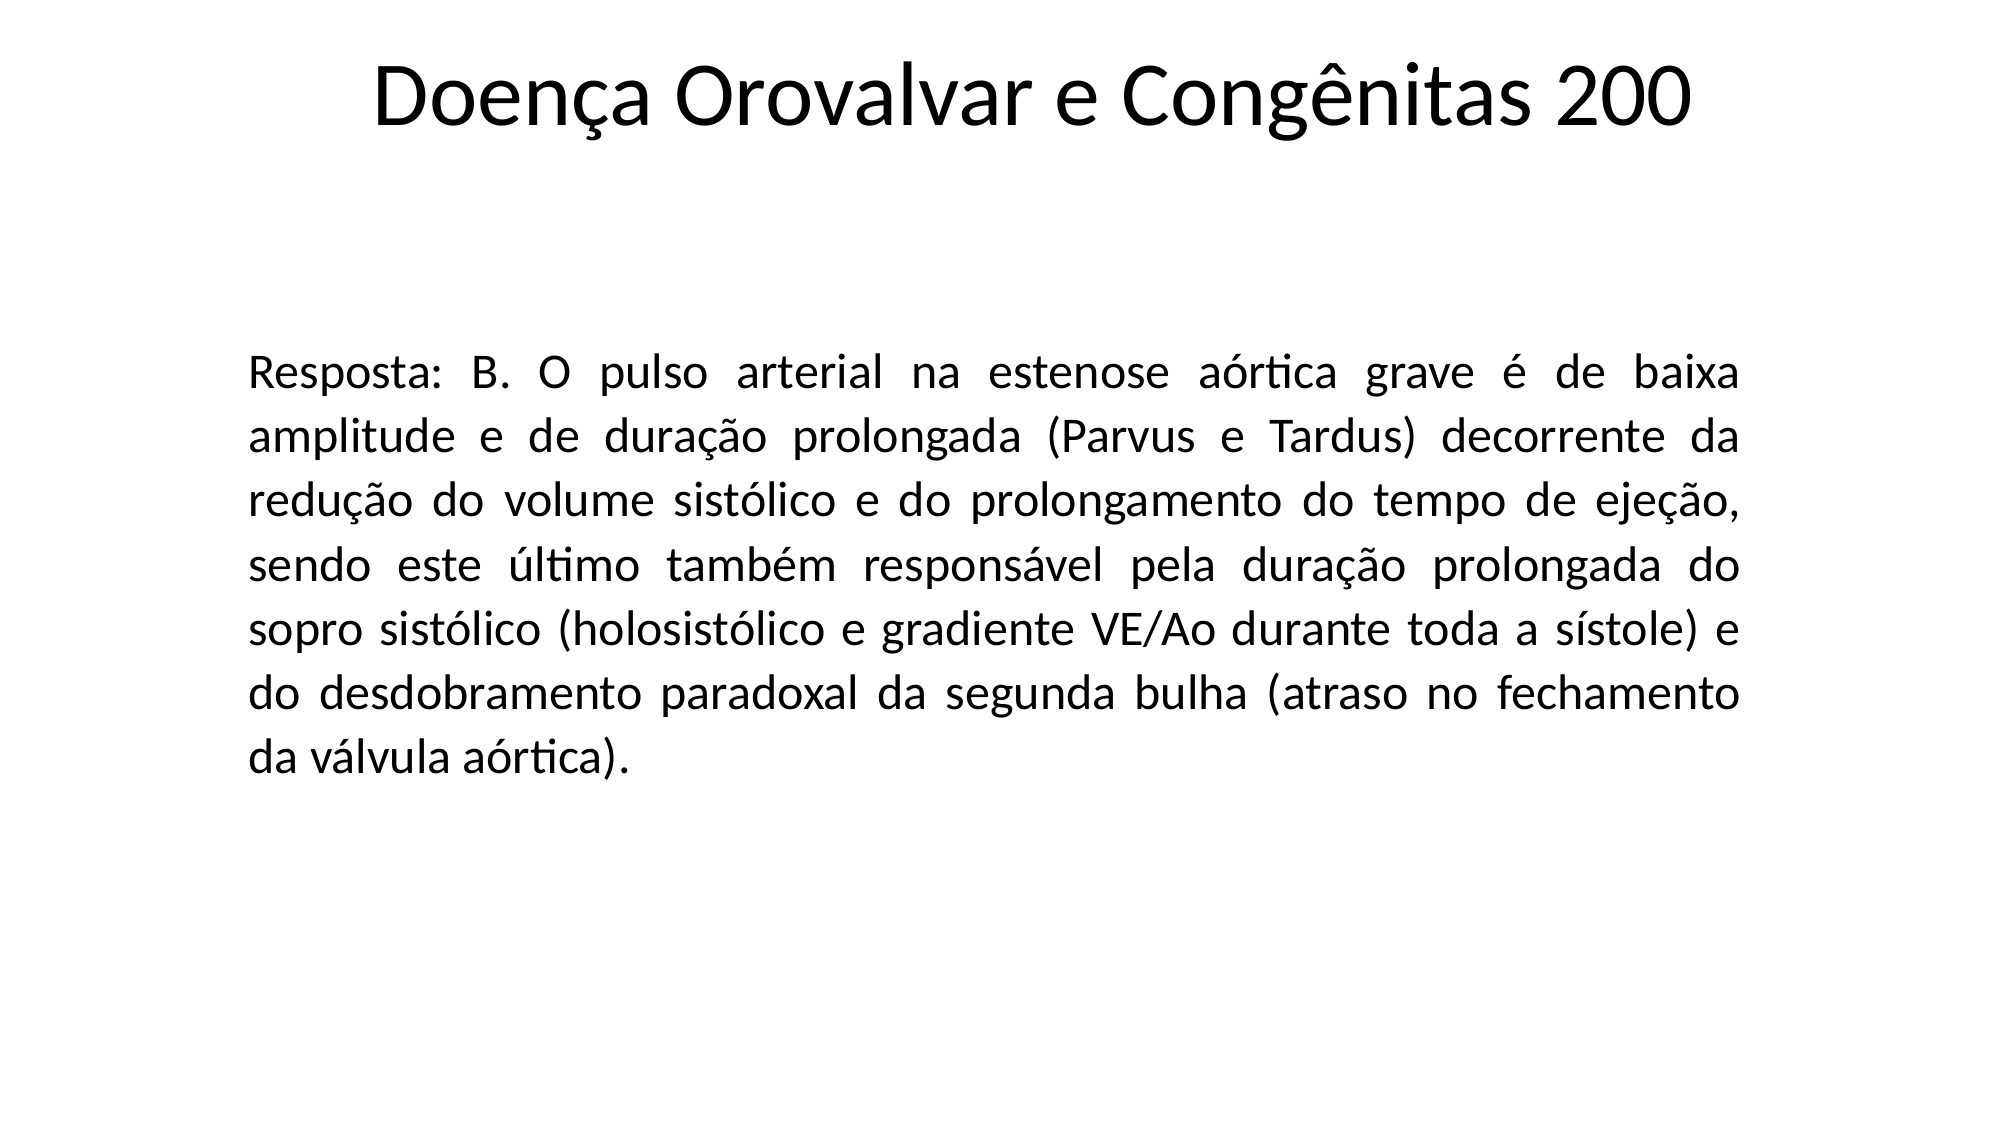

# Doença Orovalvar e Congênitas 200
Resposta: B. O pulso arterial na estenose aórtica grave é de baixa amplitude e de duração prolongada (Parvus e Tardus) decorrente da redução do volume sistólico e do prolongamento do tempo de ejeção, sendo este último também responsável pela duração prolongada do sopro sistólico (holosistólico e gradiente VE/Ao durante toda a sístole) e do desdobramento paradoxal da segunda bulha (atraso no fechamento da válvula aórtica).